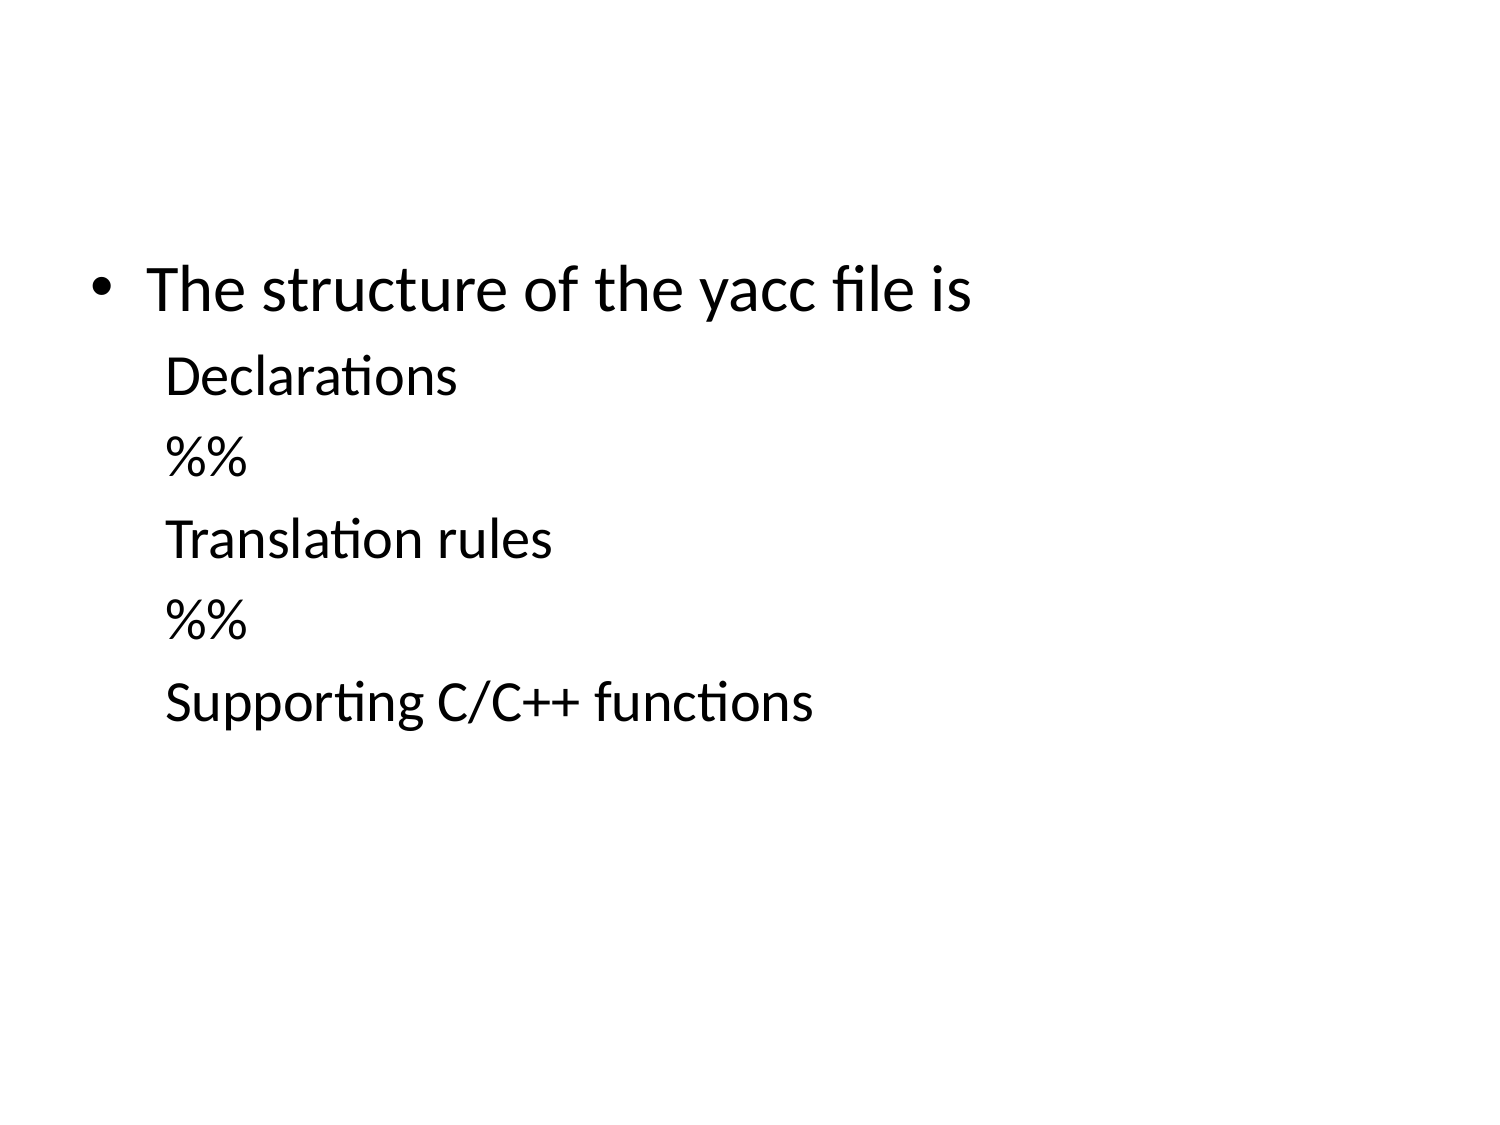

The structure of the yacc file is
Declarations
%%
Translation rules
%%
Supporting C/C++ functions